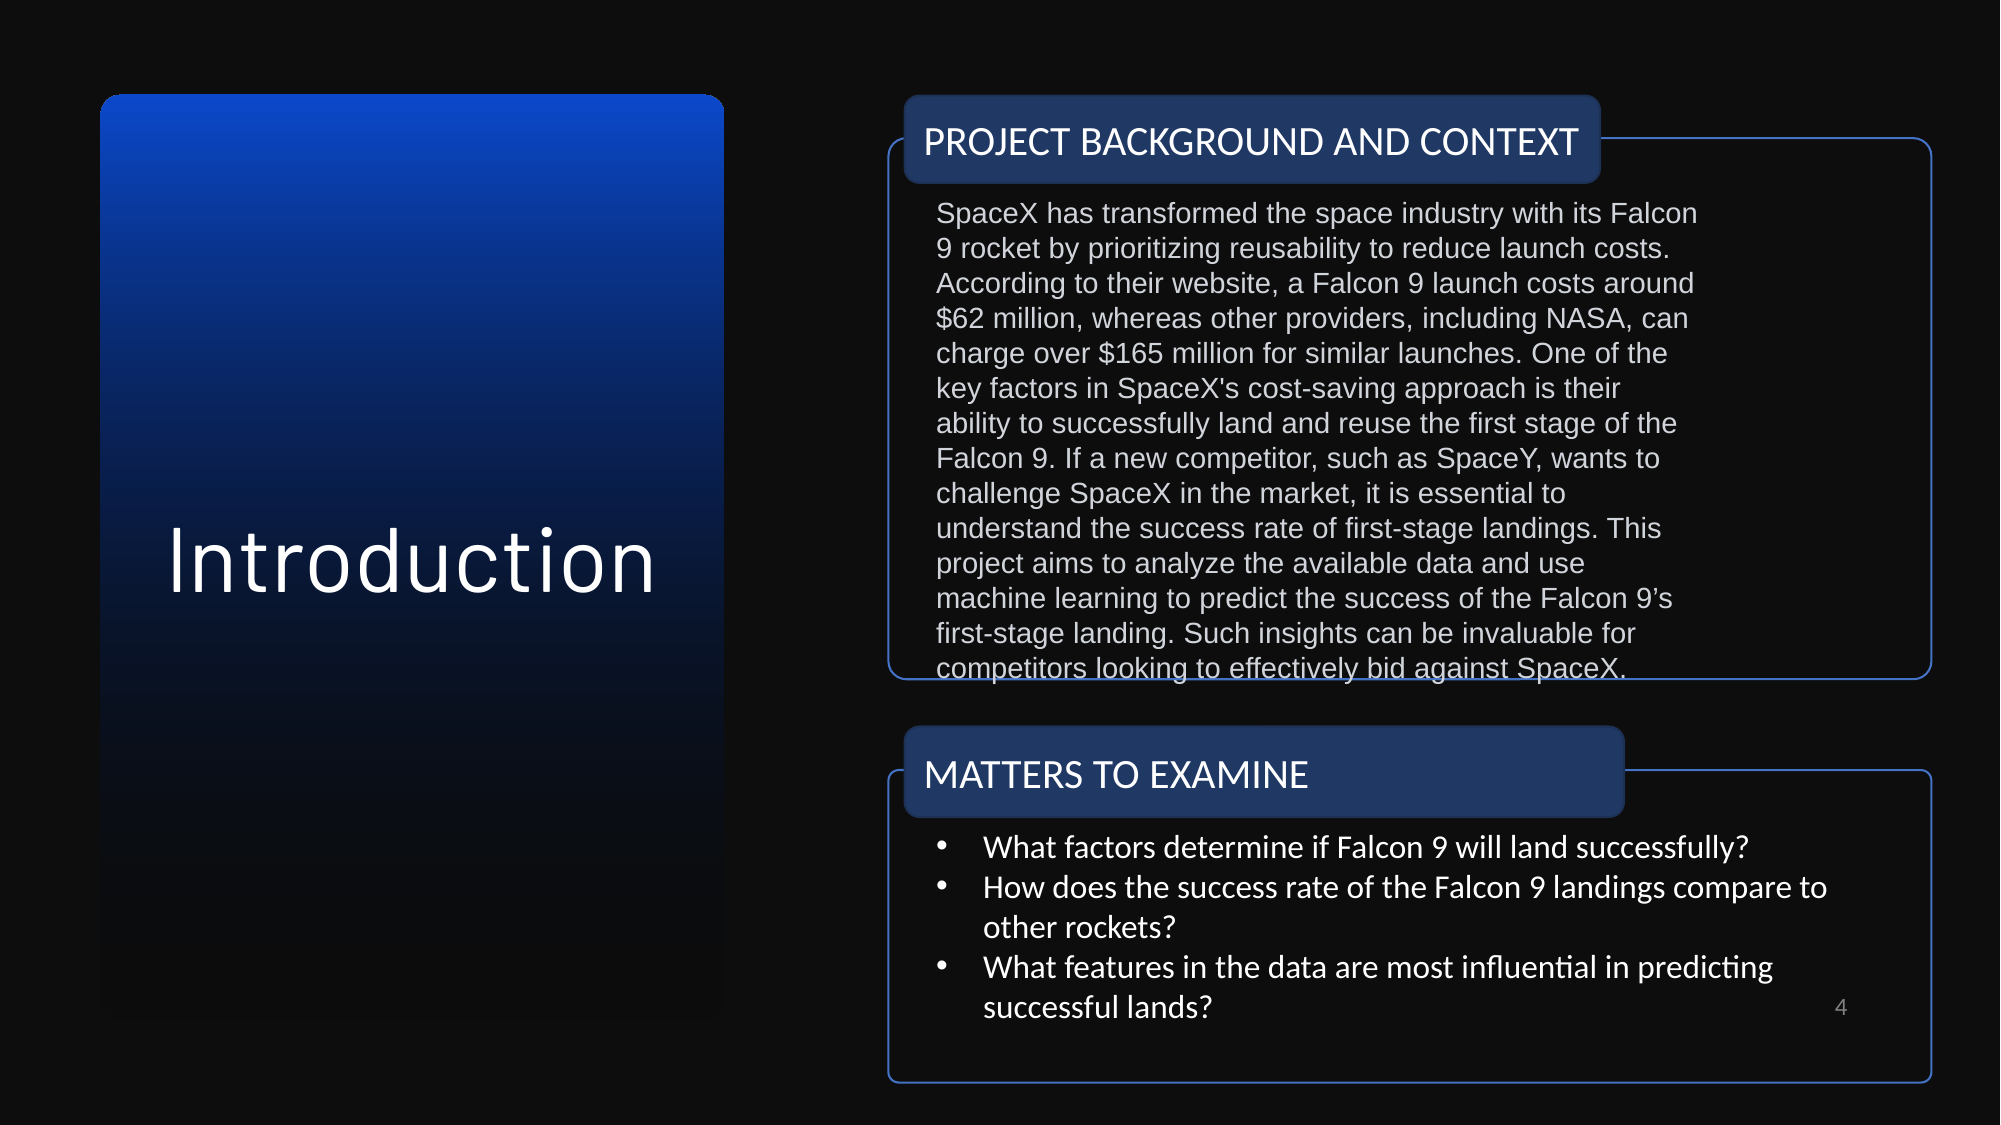

PROJECT BACKGROUND AND CONTEXT

SpaceX has transformed the space industry with its Falcon 9 rocket by prioritizing reusability to reduce launch costs. According to their website, a Falcon 9 launch costs around $62 million, whereas other providers, including NASA, can charge over $165 million for similar launches. One of the key factors in SpaceX's cost-saving approach is their ability to successfully land and reuse the first stage of the Falcon 9. If a new competitor, such as SpaceY, wants to challenge SpaceX in the market, it is essential to understand the success rate of first-stage landings. This project aims to analyze the available data and use machine learning to predict the success of the Falcon 9’s first-stage landing. Such insights can be invaluable for competitors looking to effectively bid against SpaceX.
Introduction
MATTERS TO EXAMINE

What factors determine if Falcon 9 will land successfully?
How does the success rate of the Falcon 9 landings compare to other rockets?
What features in the data are most influential in predicting successful lands?
4